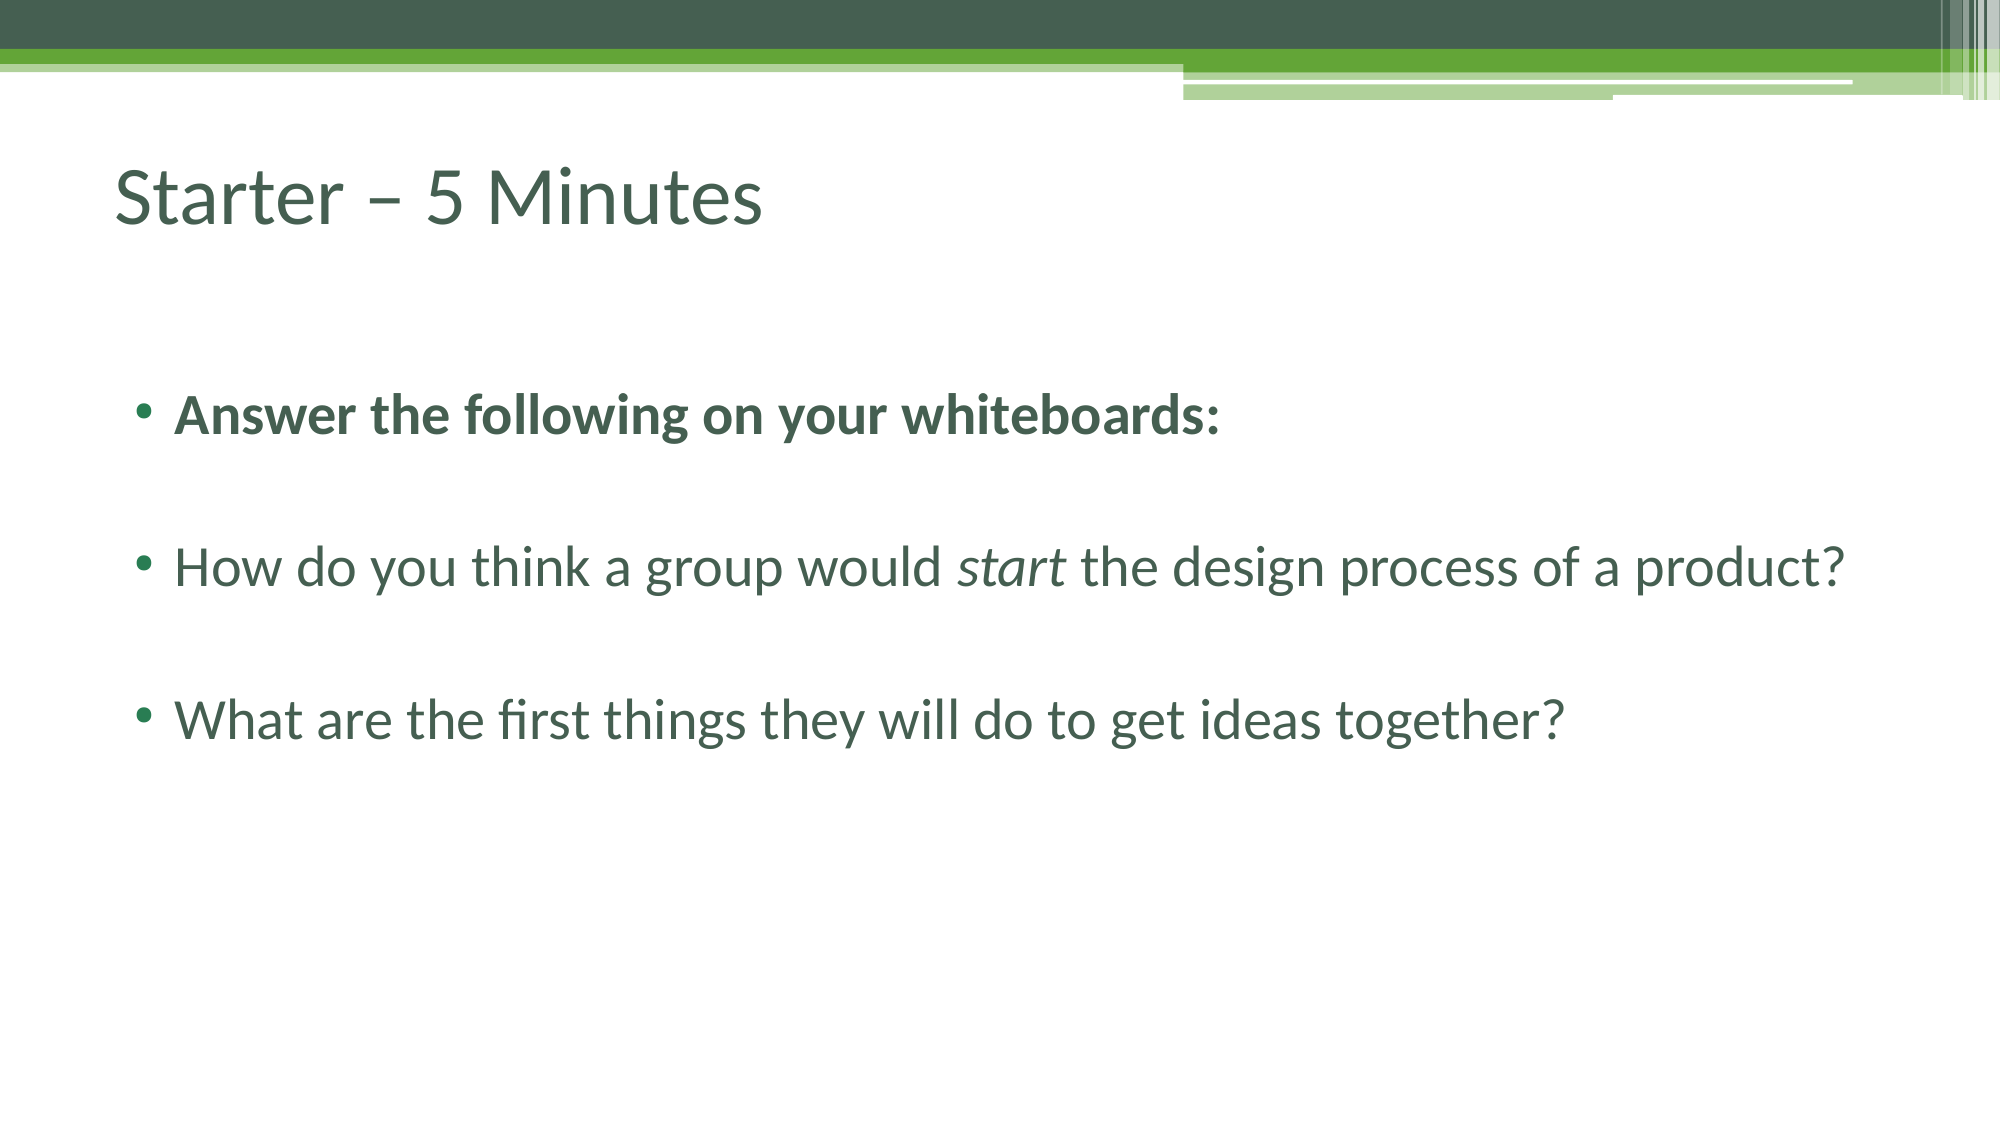

# Starter – 5 Minutes
Answer the following on your whiteboards:

How do you think a group would start the design process of a product?

What are the first things they will do to get ideas together?